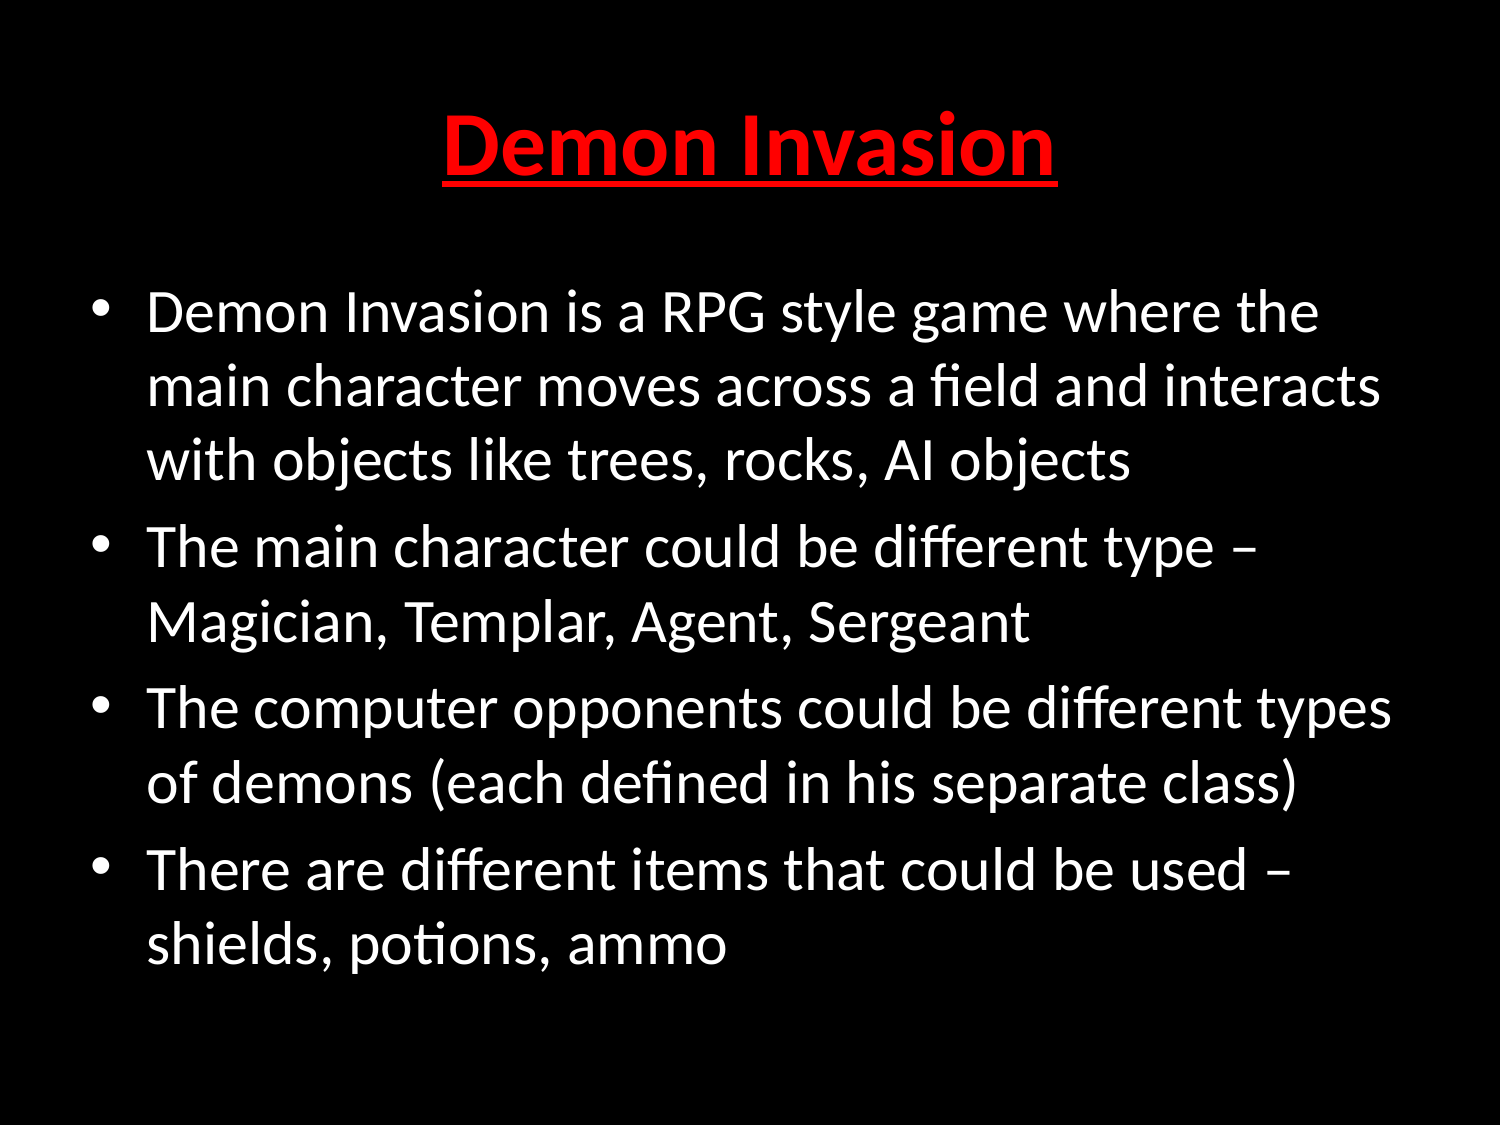

# Demon Invasion
Demon Invasion is a RPG style game where the main character moves across a field and interacts with objects like trees, rocks, AI objects
The main character could be different type – Magician, Templar, Agent, Sergeant
The computer opponents could be different types of demons (each defined in his separate class)
There are different items that could be used – shields, potions, ammo